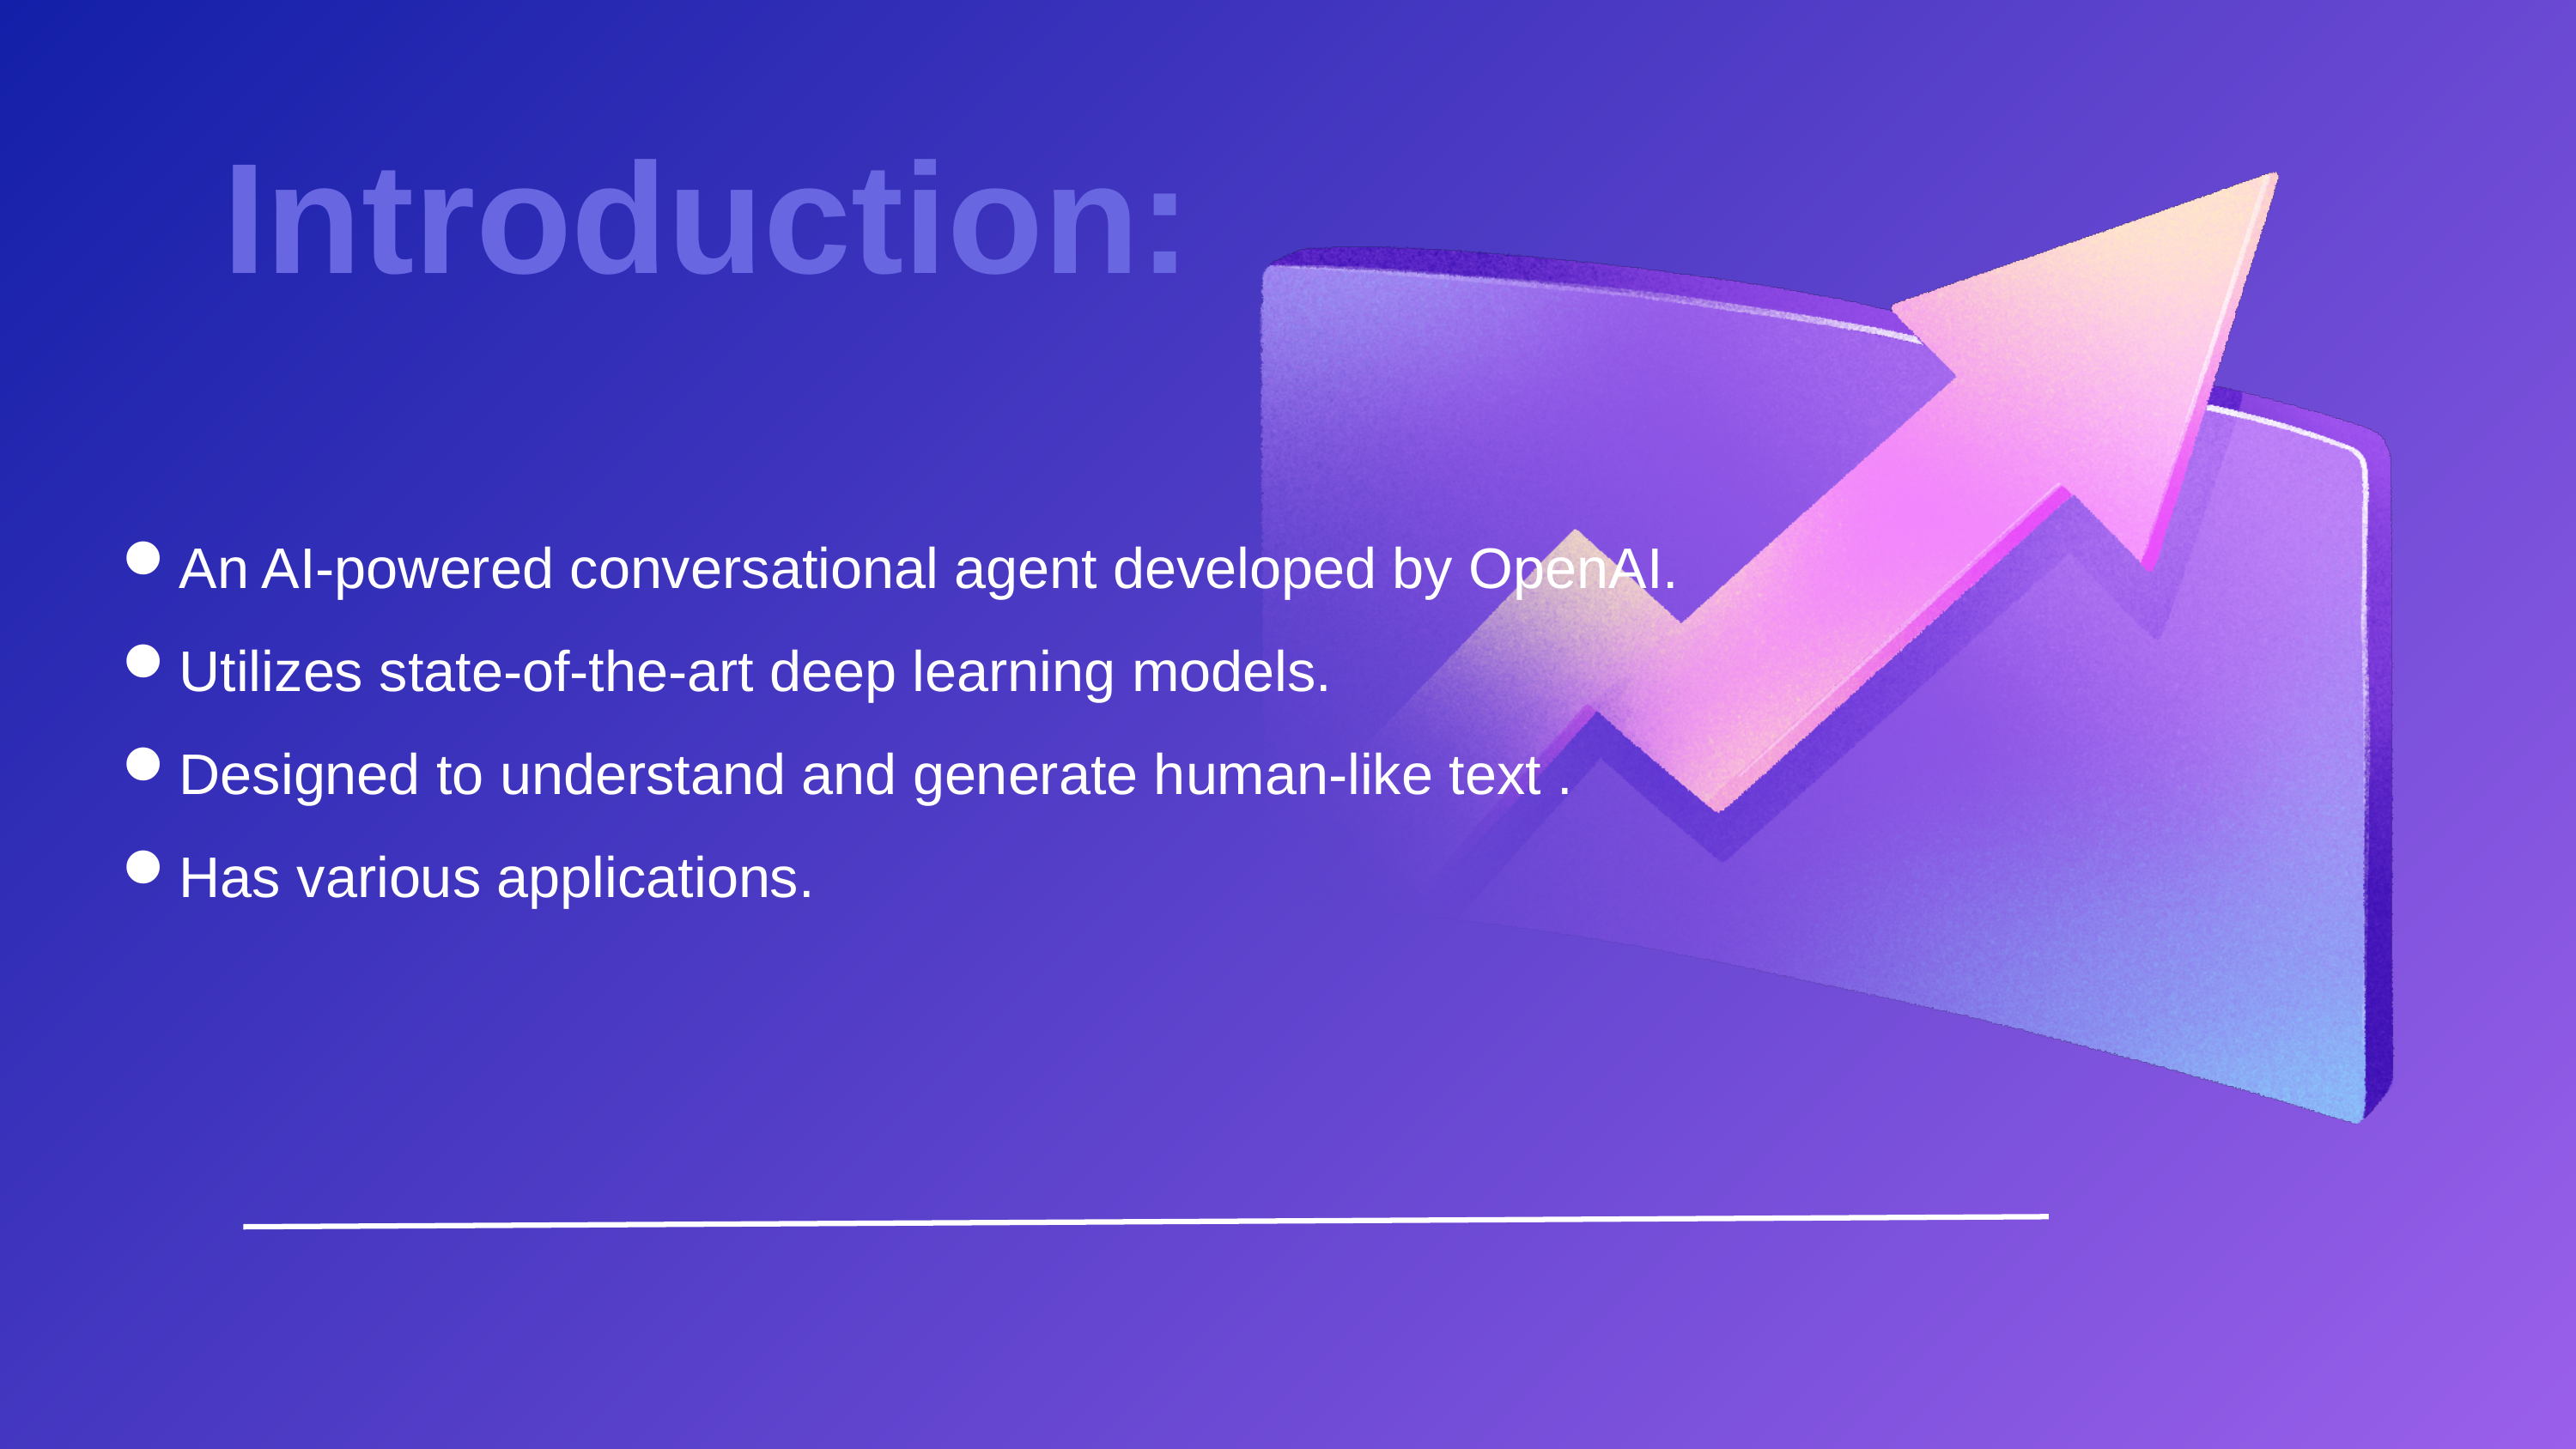

Introduction:

An AI-powered conversational agent developed by OpenAI.
Utilizes state-of-the-art deep learning models.
Designed to understand and generate human-like text .
Has various applications.